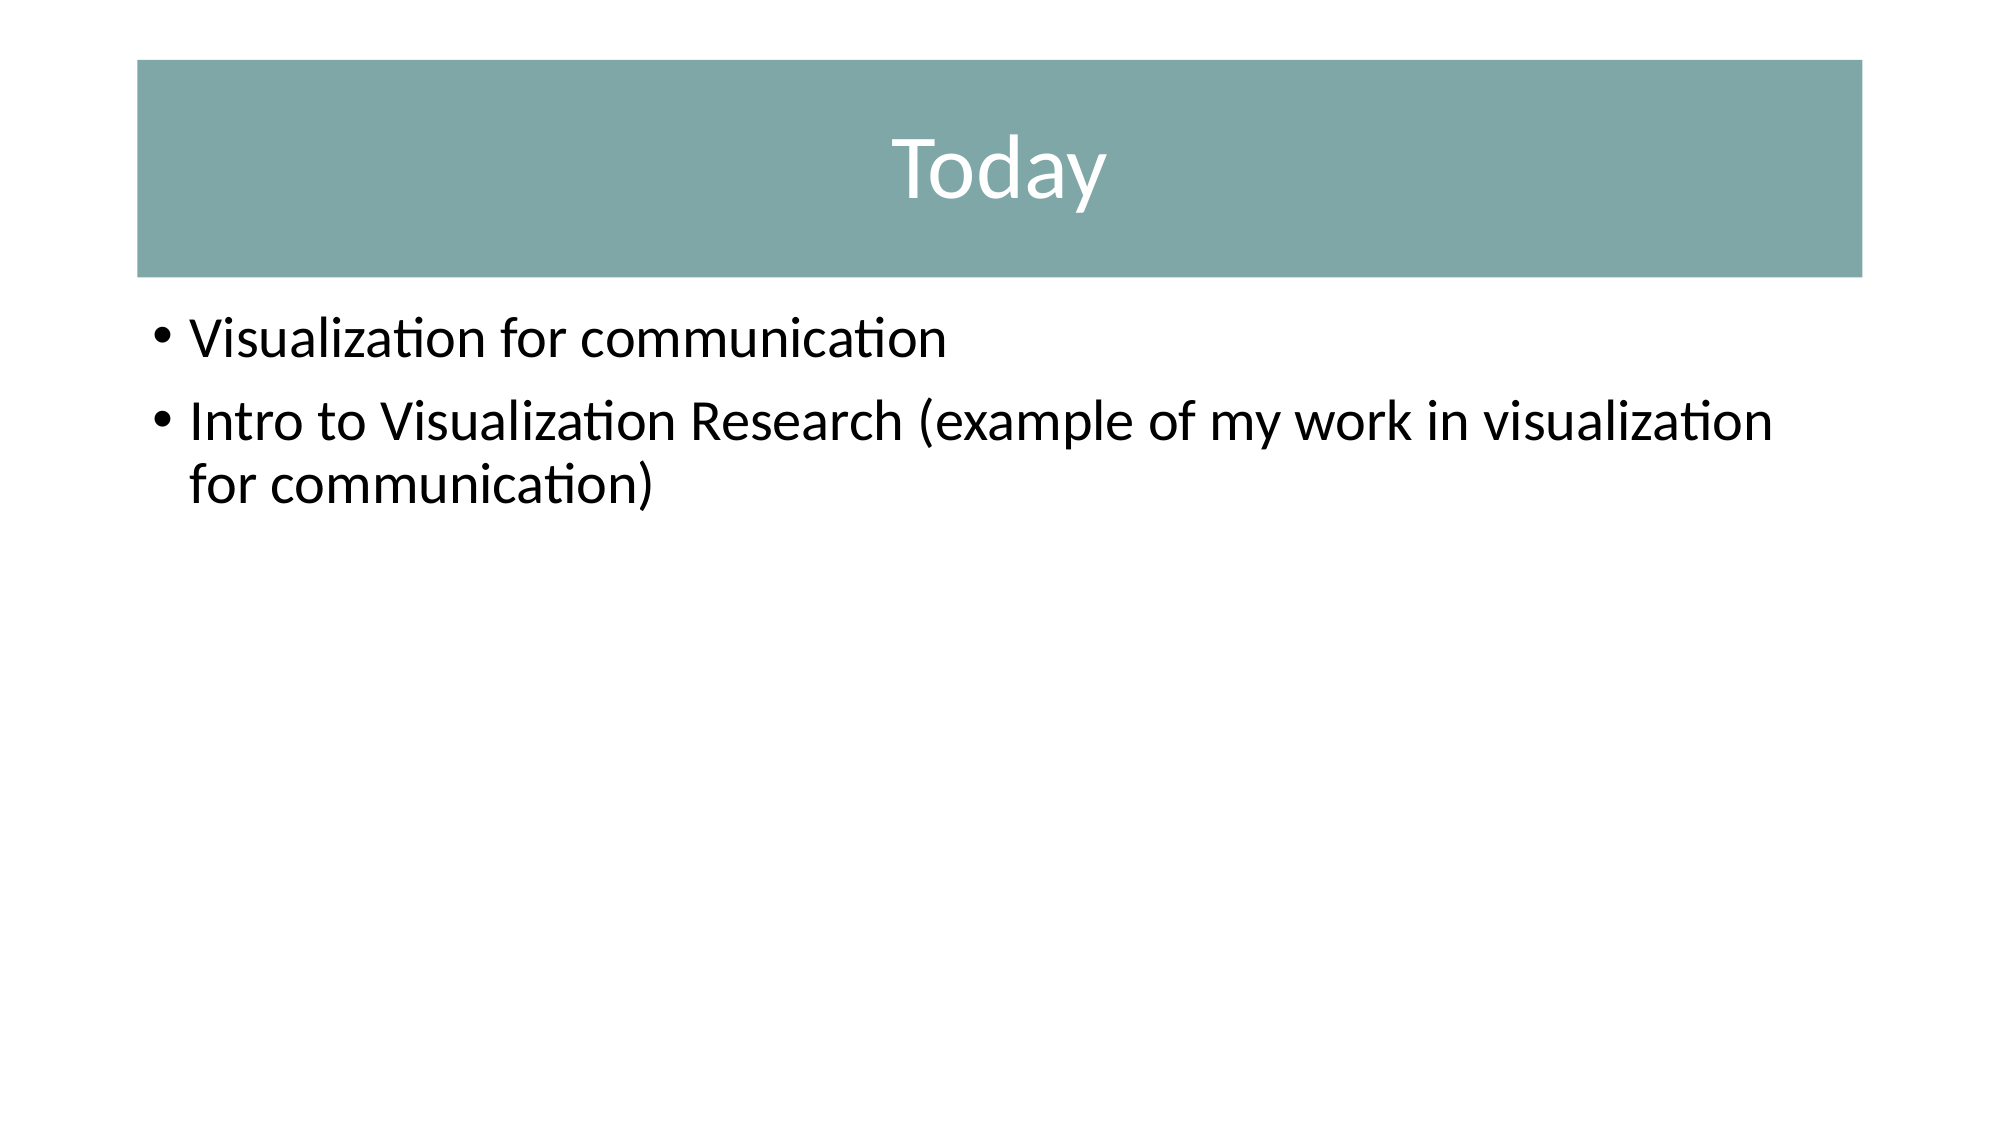

# Today
Visualization for communication
Intro to Visualization Research (example of my work in visualization for communication)